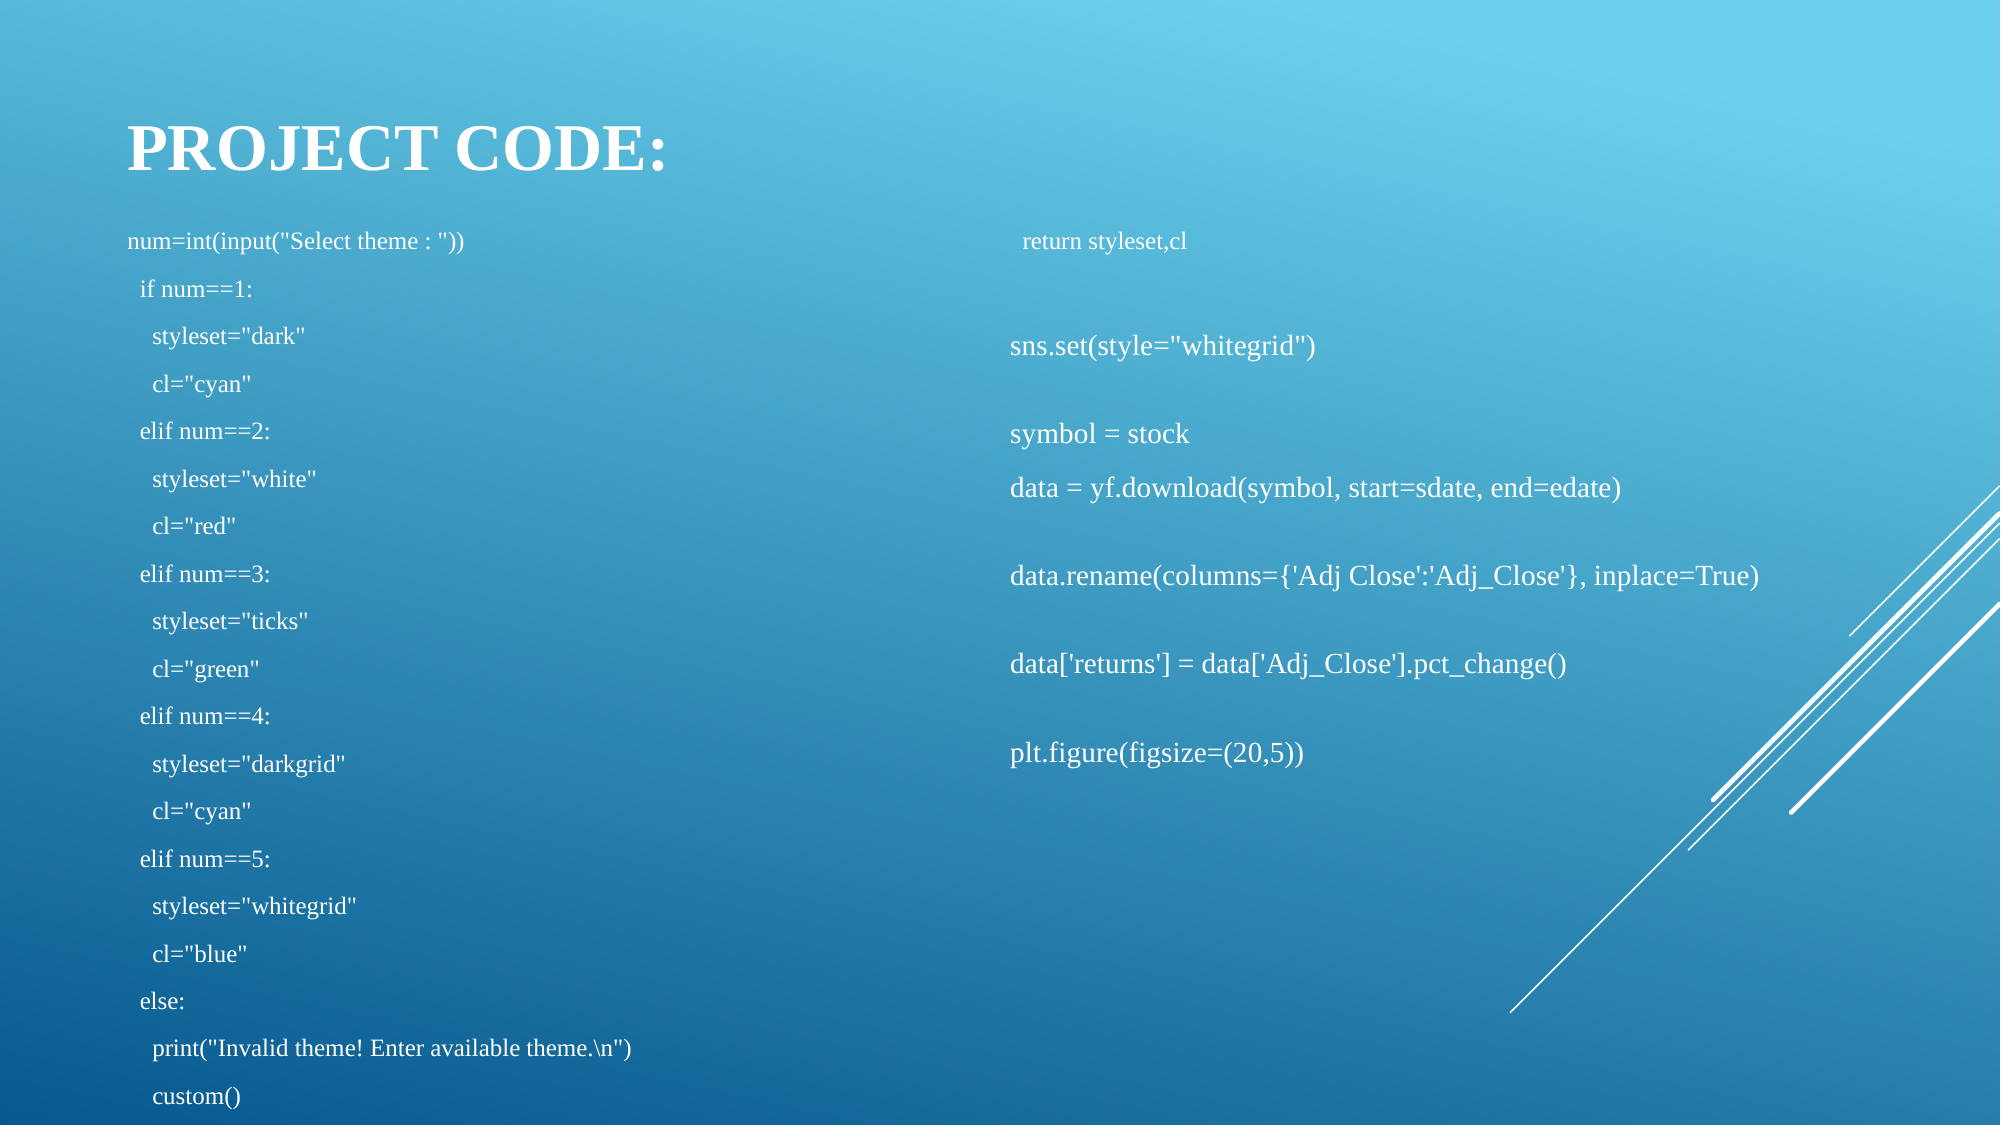

# PROJECT CODE:
num=int(input("Select theme : "))
  if num==1:
    styleset="dark"
    cl="cyan"
  elif num==2:
    styleset="white"
    cl="red"
  elif num==3:
    styleset="ticks"
    cl="green"
  elif num==4:
    styleset="darkgrid"
    cl="cyan"
  elif num==5:
    styleset="whitegrid"
    cl="blue"
  else:
    print("Invalid theme! Enter available theme.\n")
    custom()
  return styleset,cl

sns.set(style="whitegrid")
symbol = stock
data = yf.download(symbol, start=sdate, end=edate)
data.rename(columns={'Adj Close':'Adj_Close'}, inplace=True)
data['returns'] = data['Adj_Close'].pct_change()
plt.figure(figsize=(20,5))